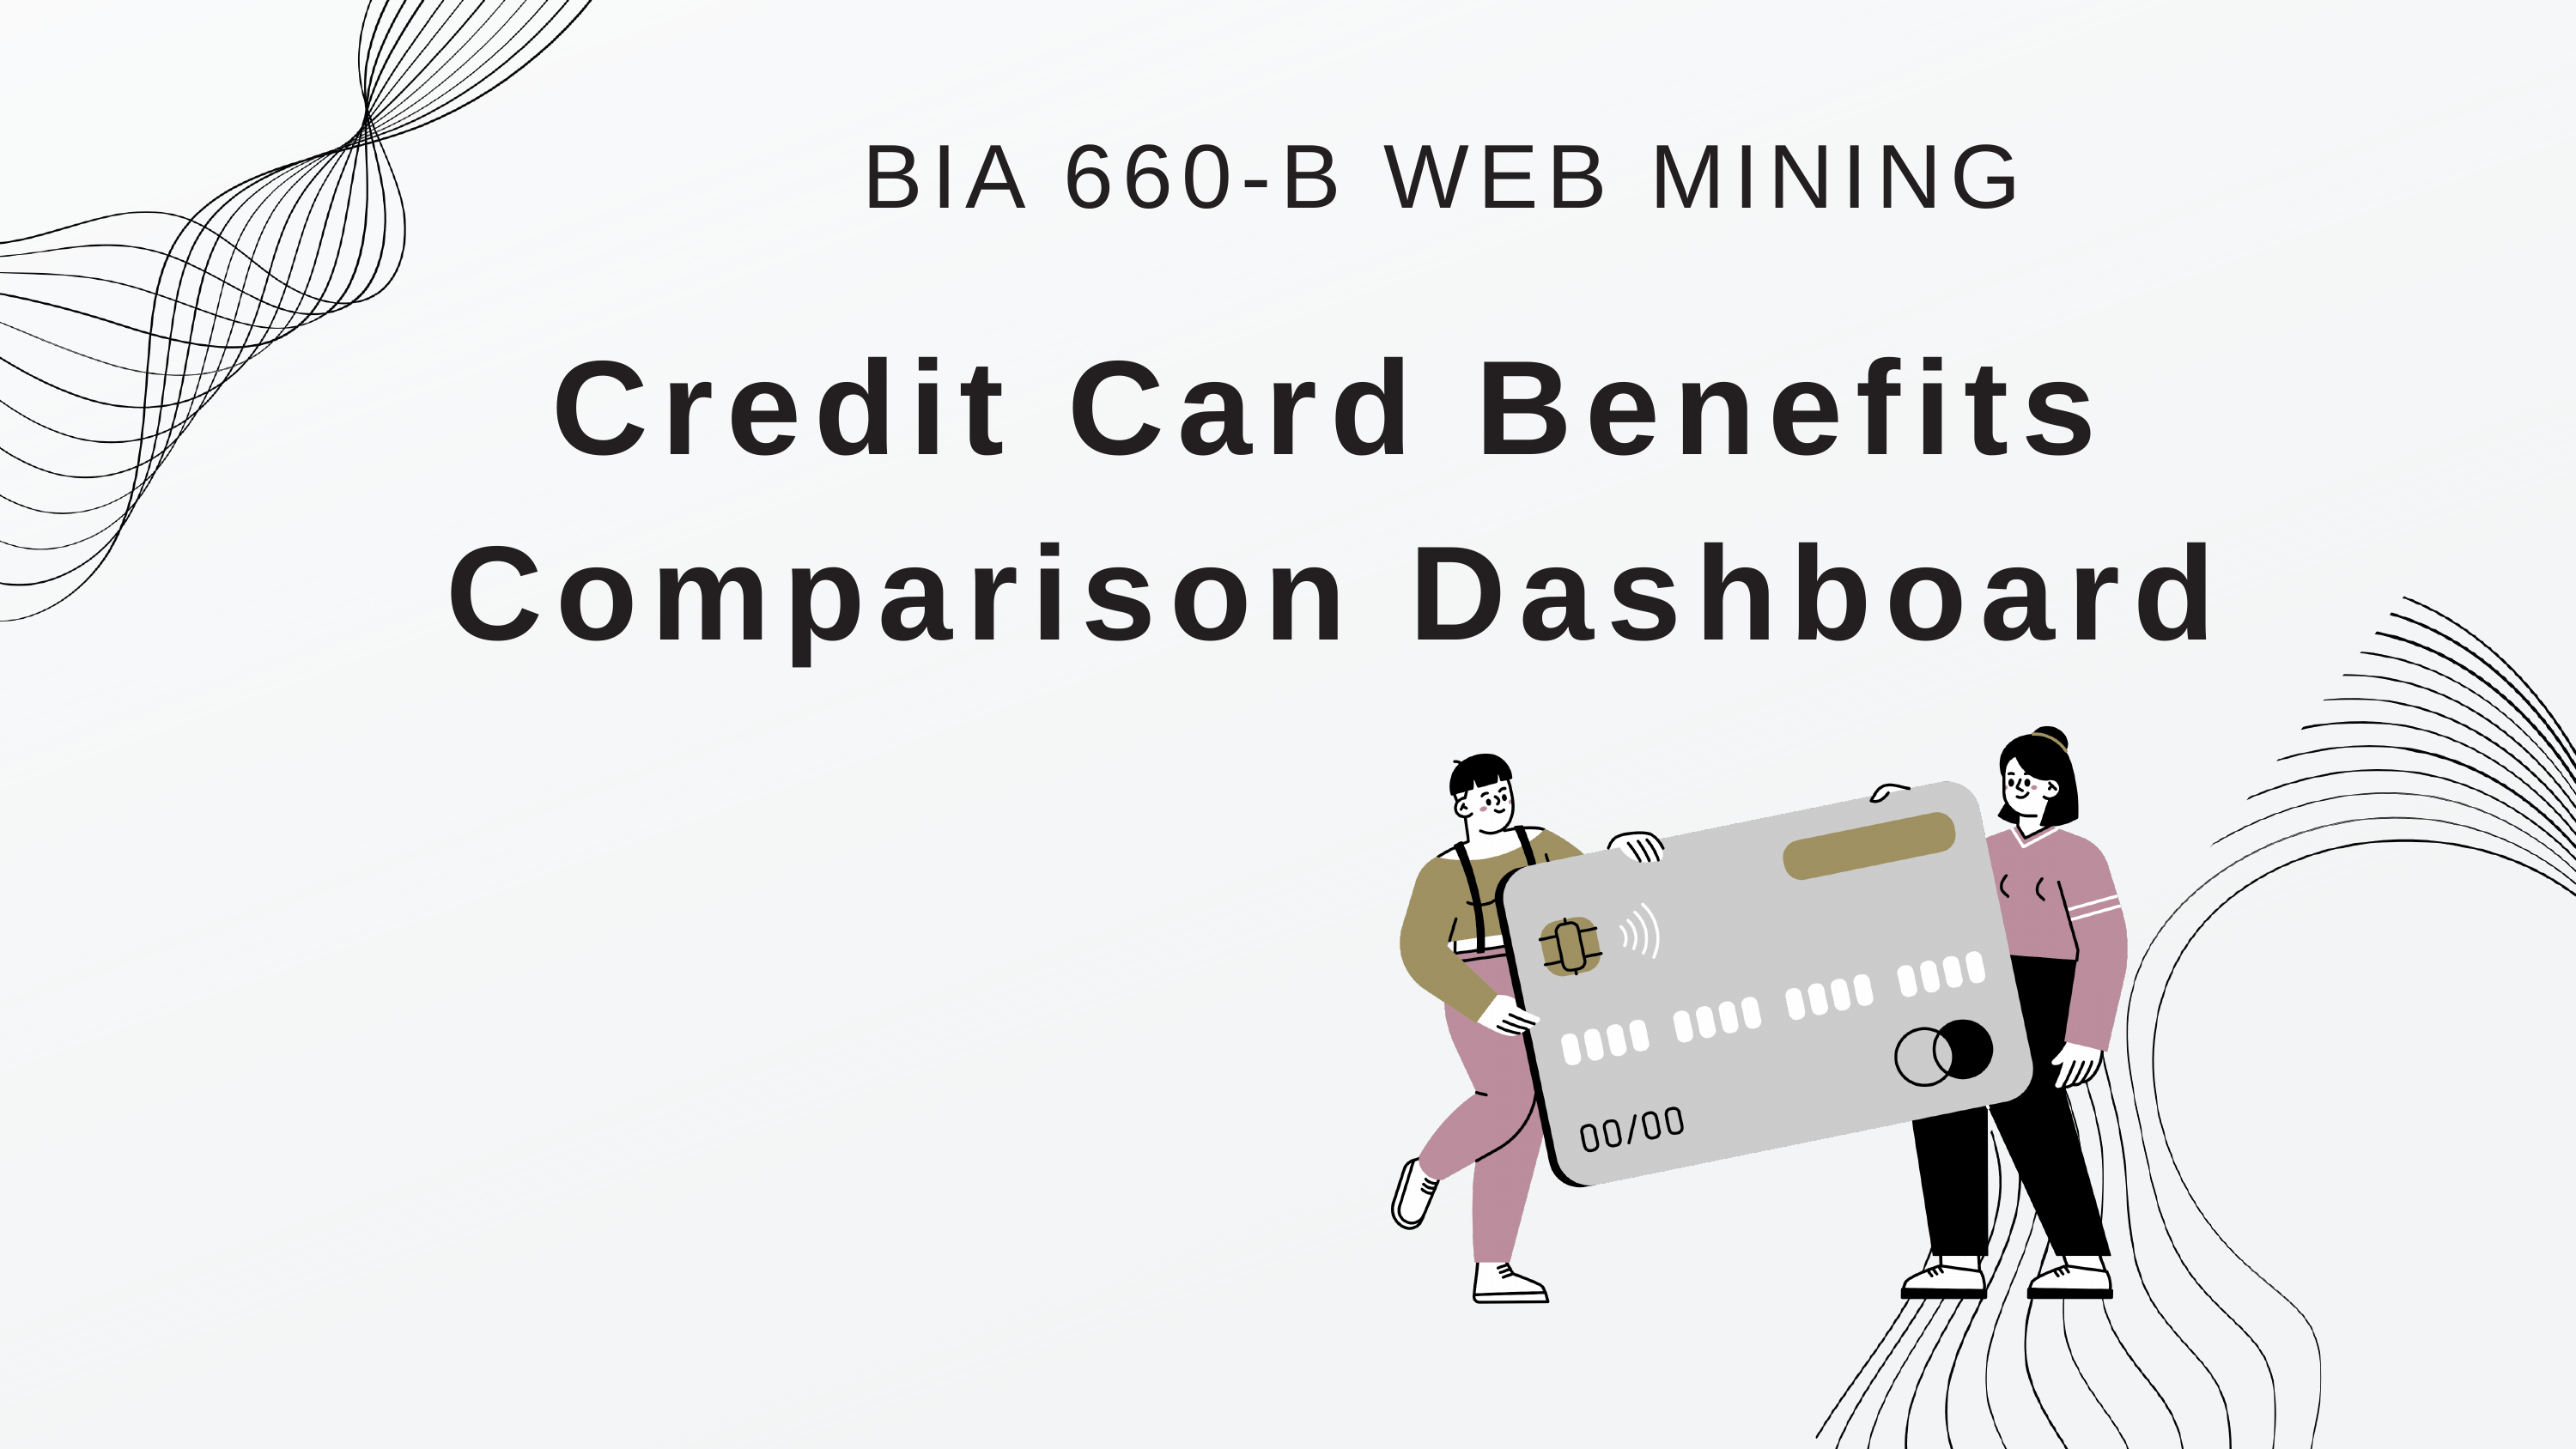

BIA 660-B WEB MINING
Credit Card Benefits Comparison Dashboard​